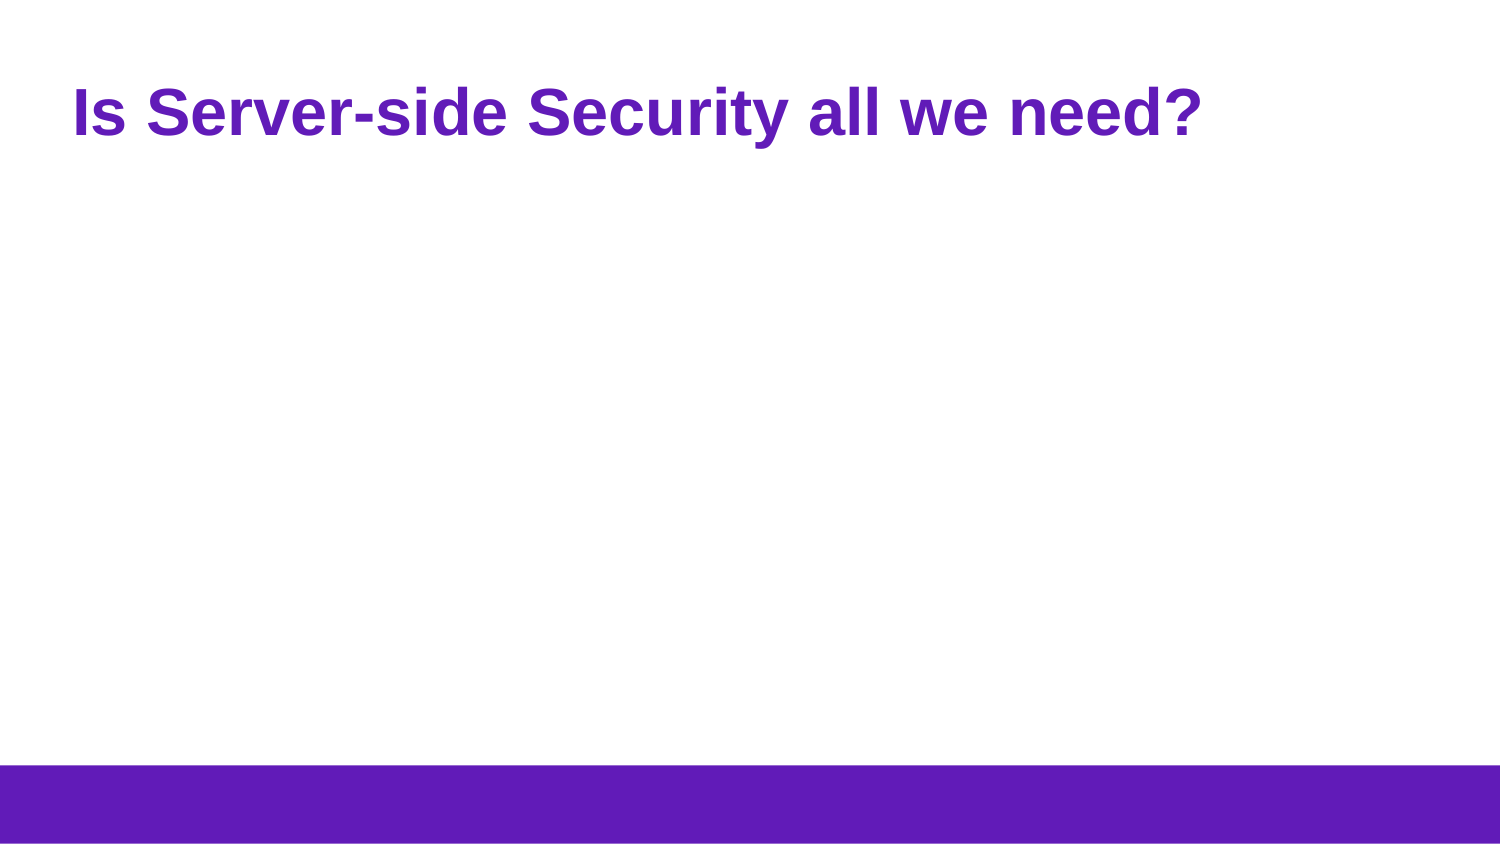

# Is Server-side Security all we need?